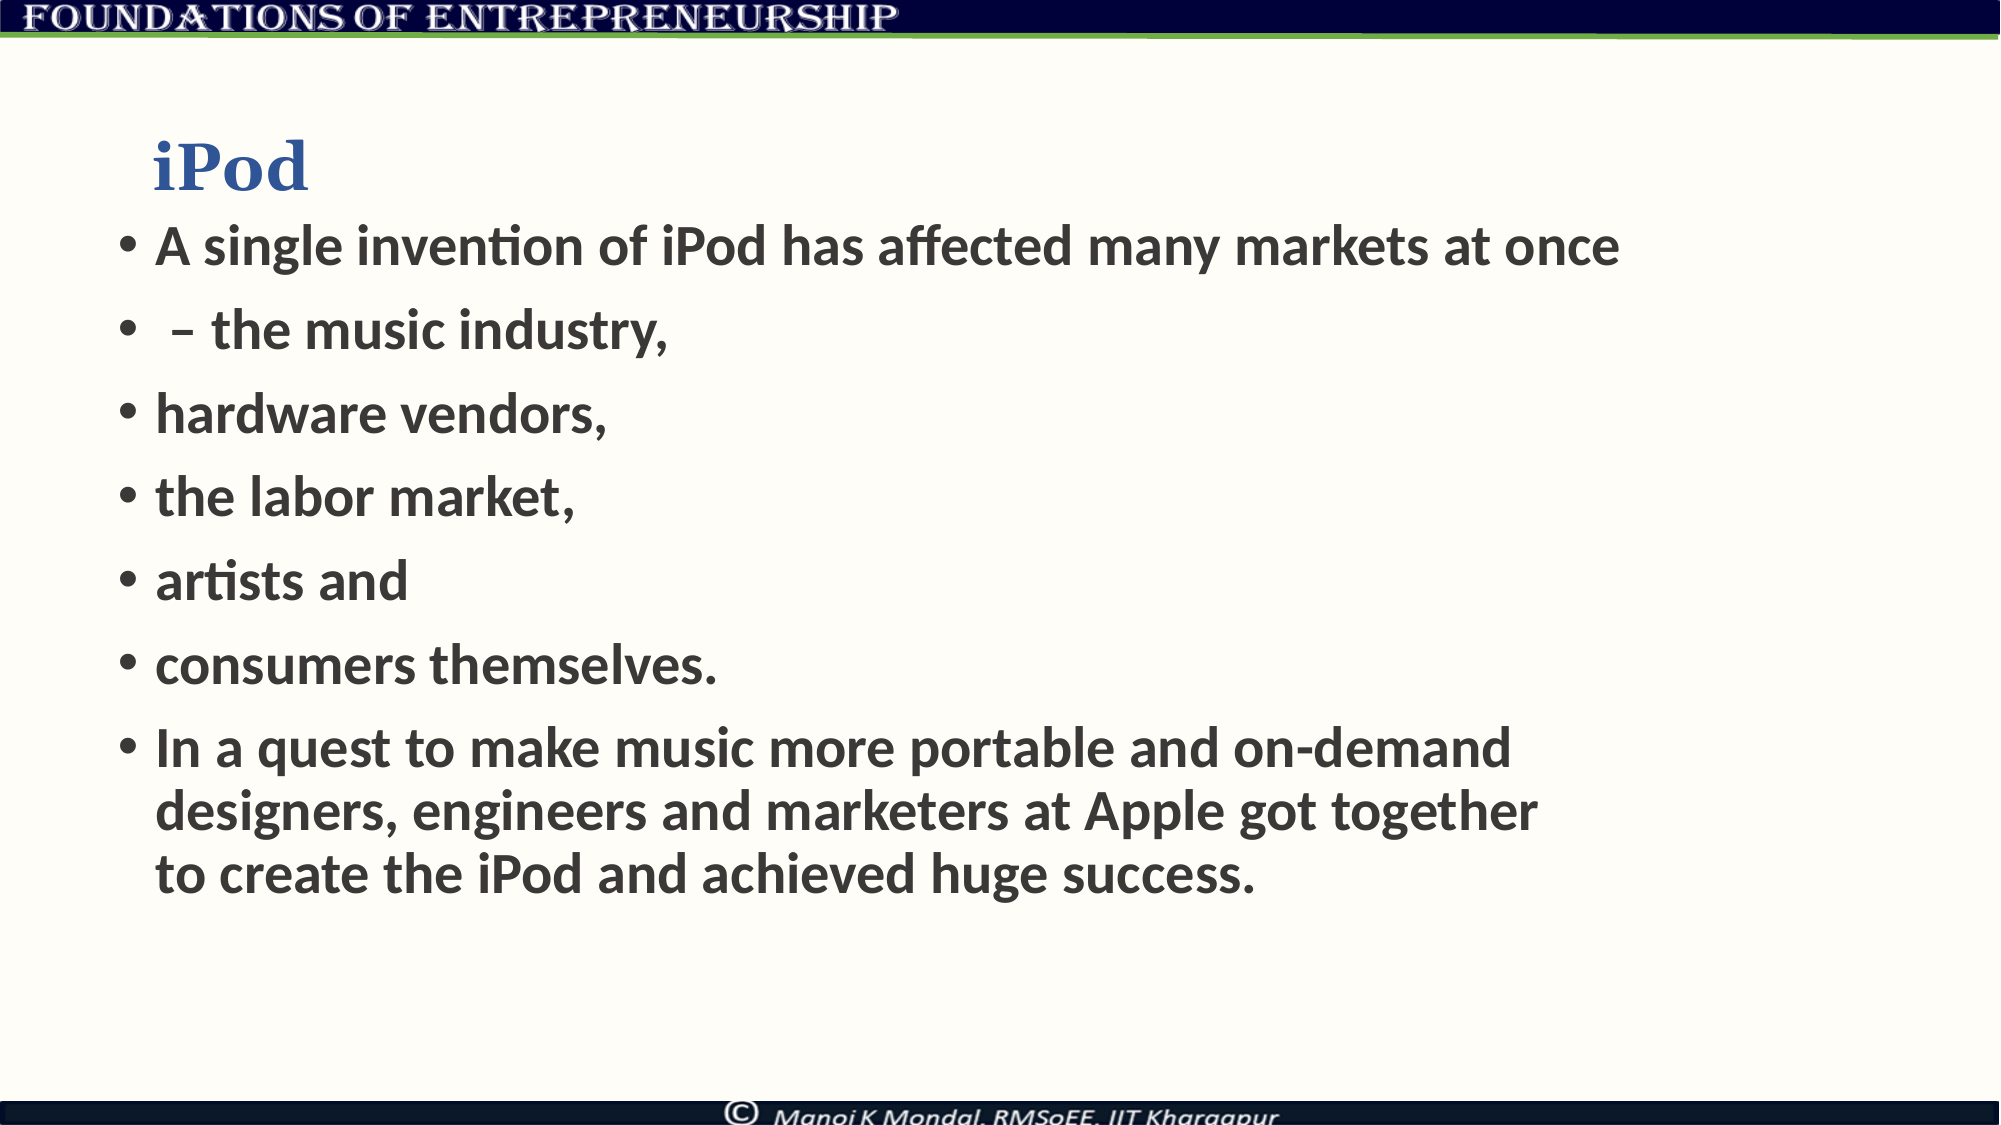

# iPod
A single invention of iPod has affected many markets at once
 – the music industry,
hardware vendors,
the labor market,
artists and
consumers themselves.
In a quest to make music more portable and on-demand
designers, engineers and marketers at Apple got together
to create the iPod and achieved huge success.